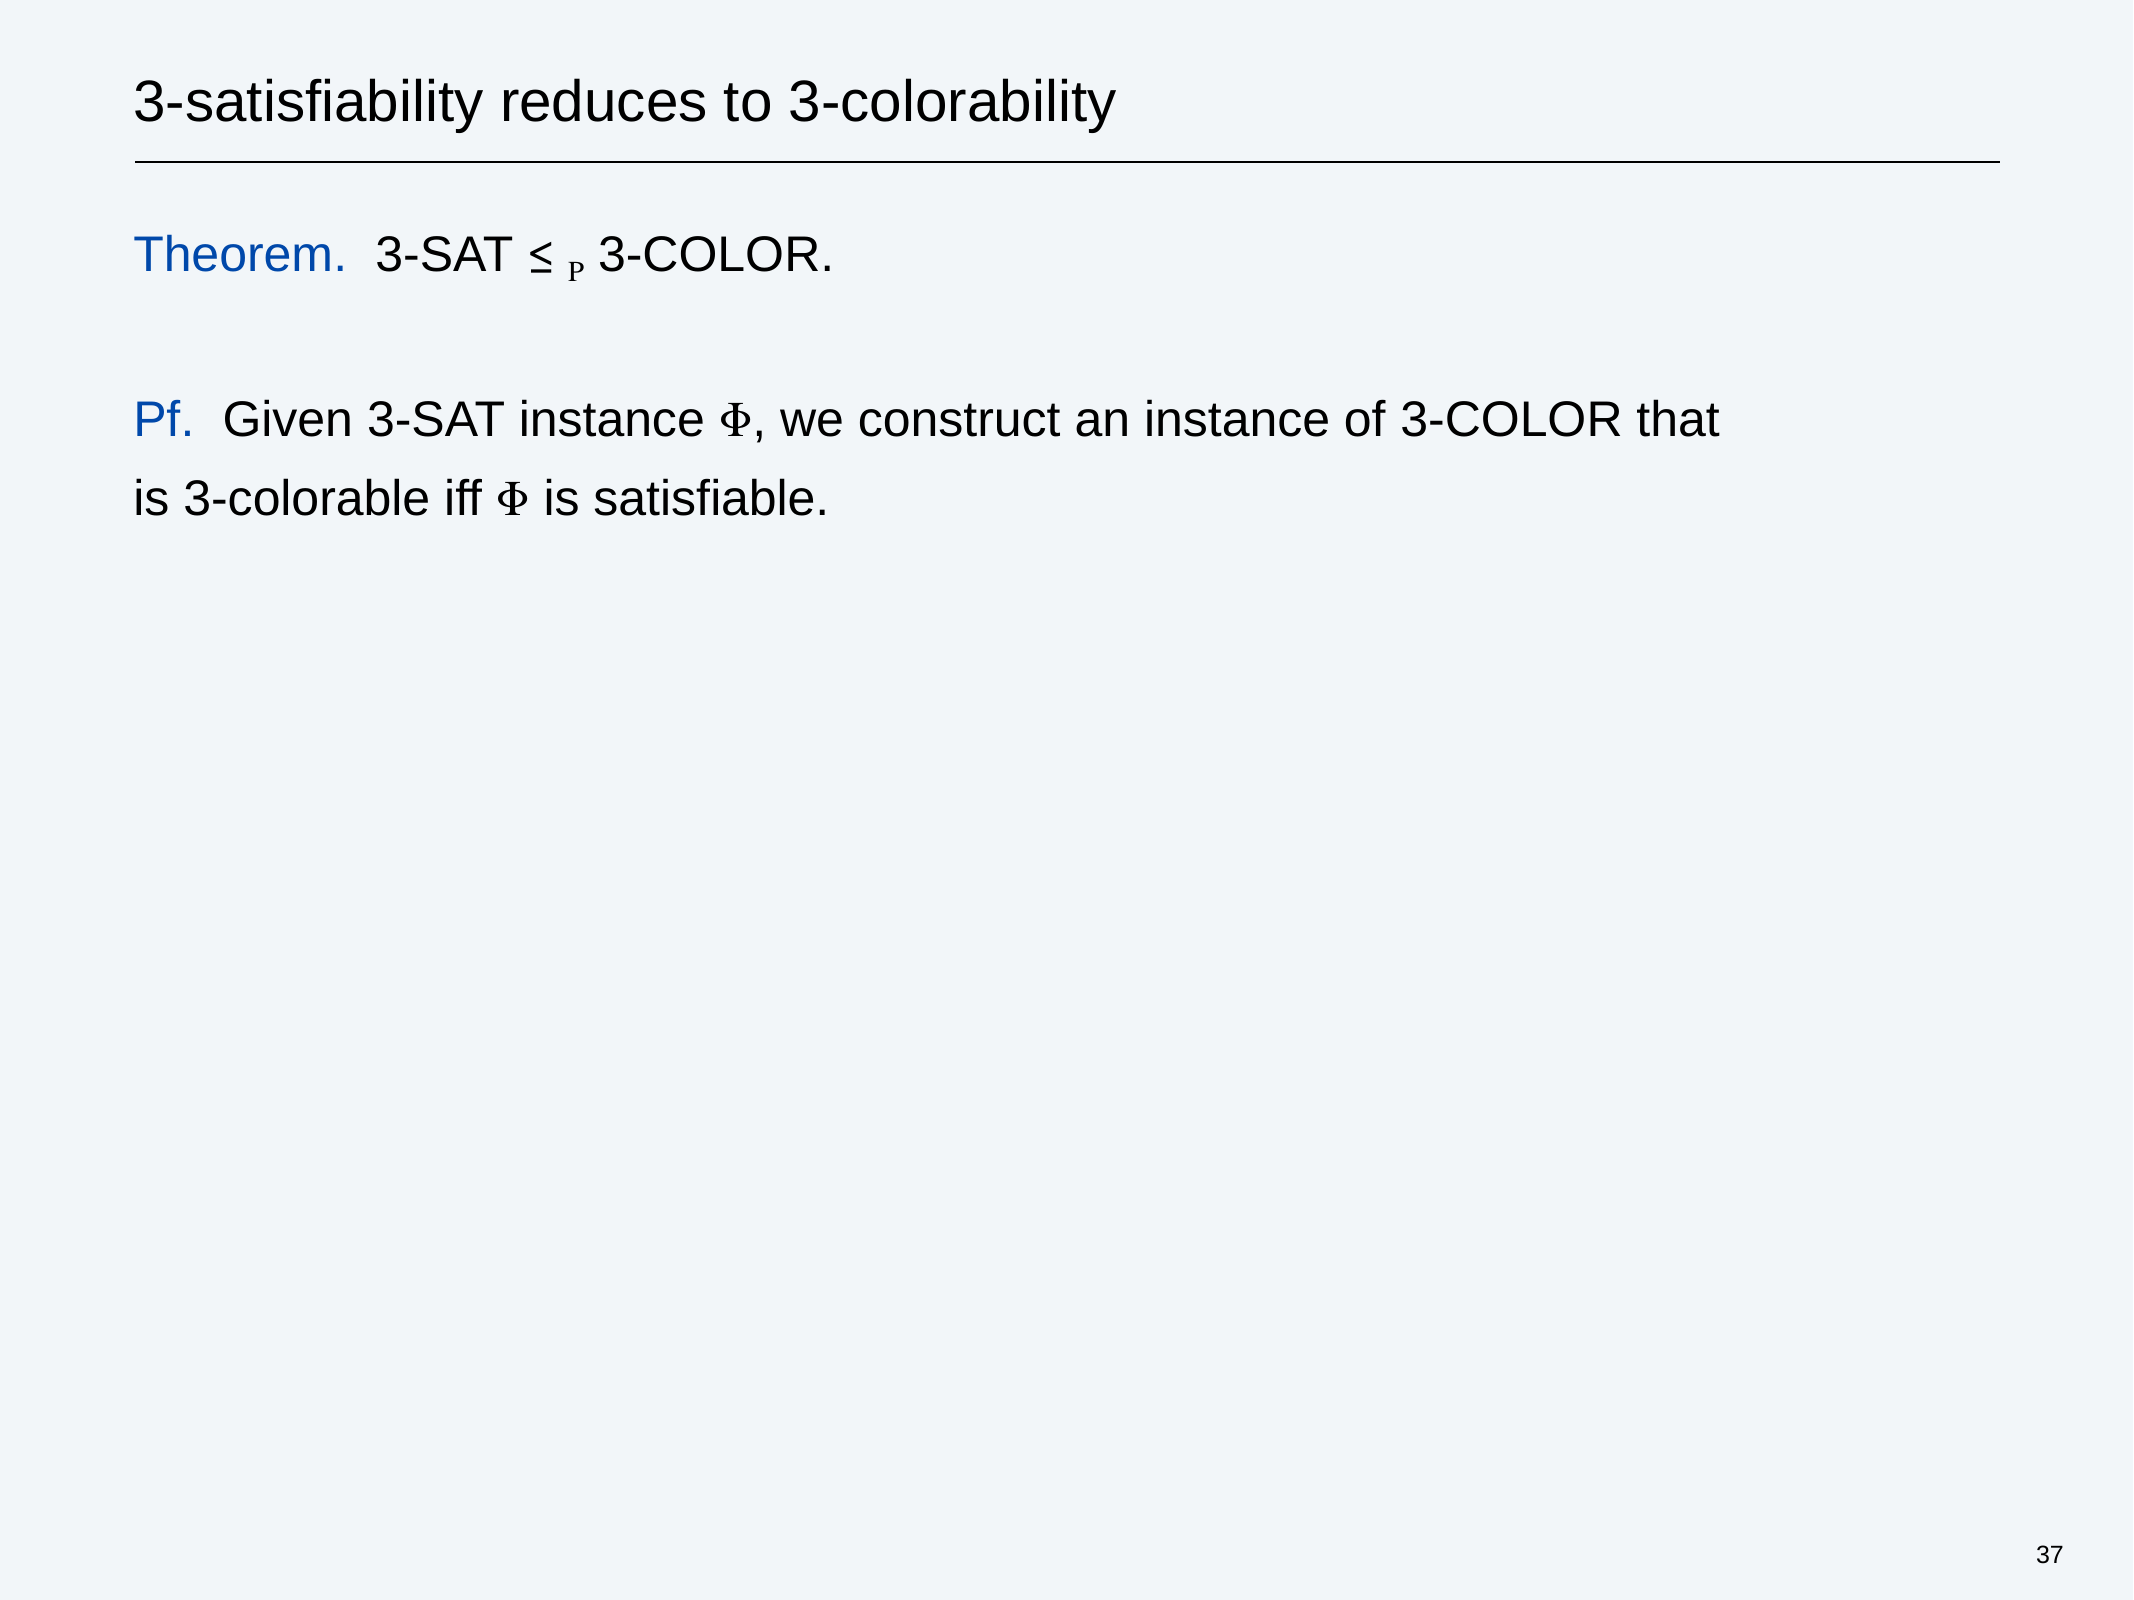

# 3-satisfiability reduces to 3-colorability

Theorem.  3-Sat ≤ P 3-Color.
Pf.  Given 3-Sat instance Φ, we construct an instance of 3-Color that
is 3-colorable iff Φ is satisfiable.
37